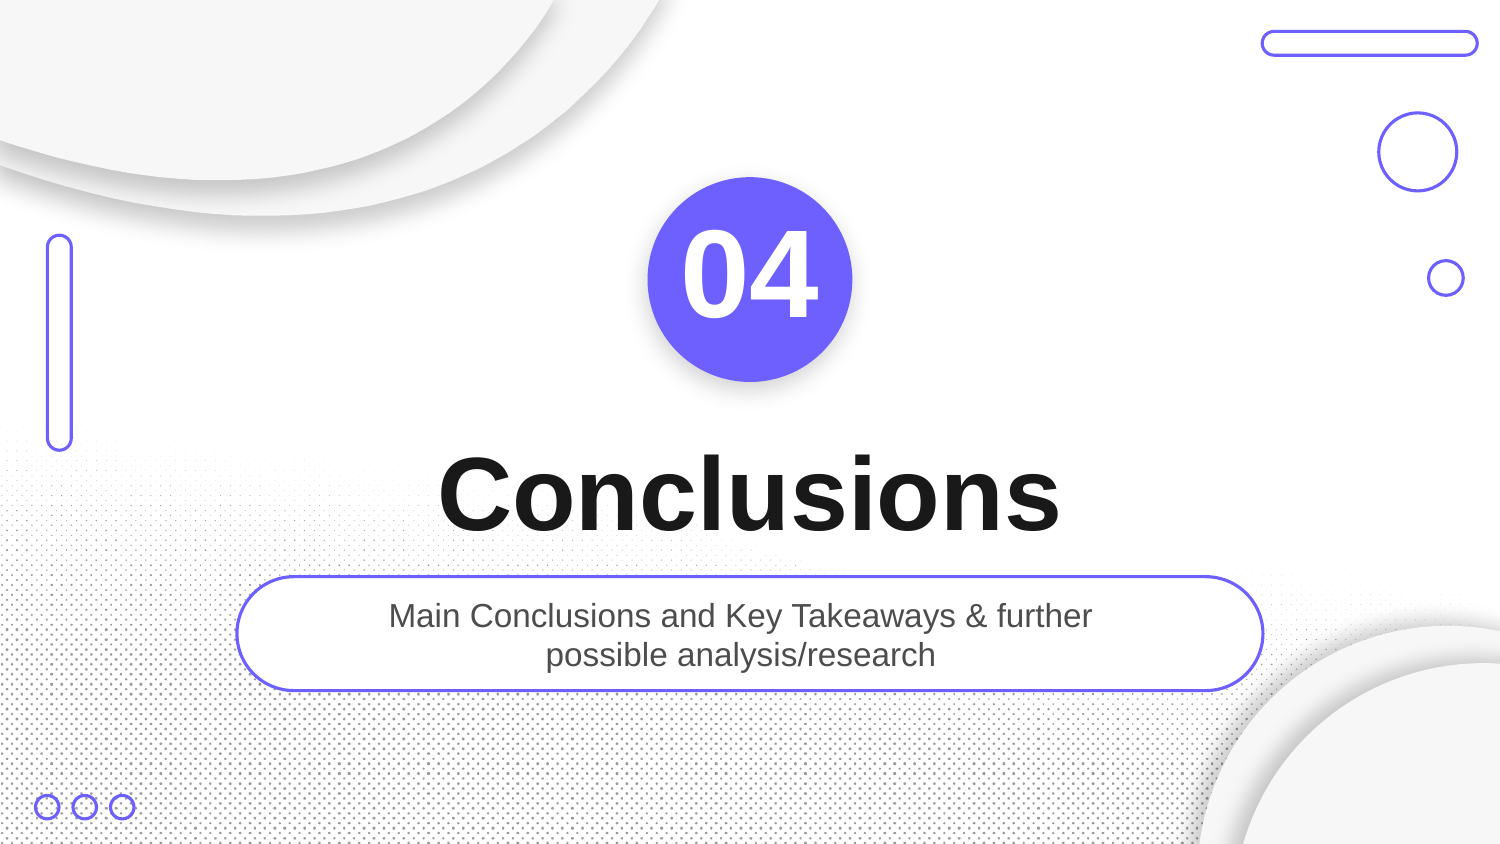

04

# Conclusions

Main Conclusions and Key Takeaways & further
possible analysis/research